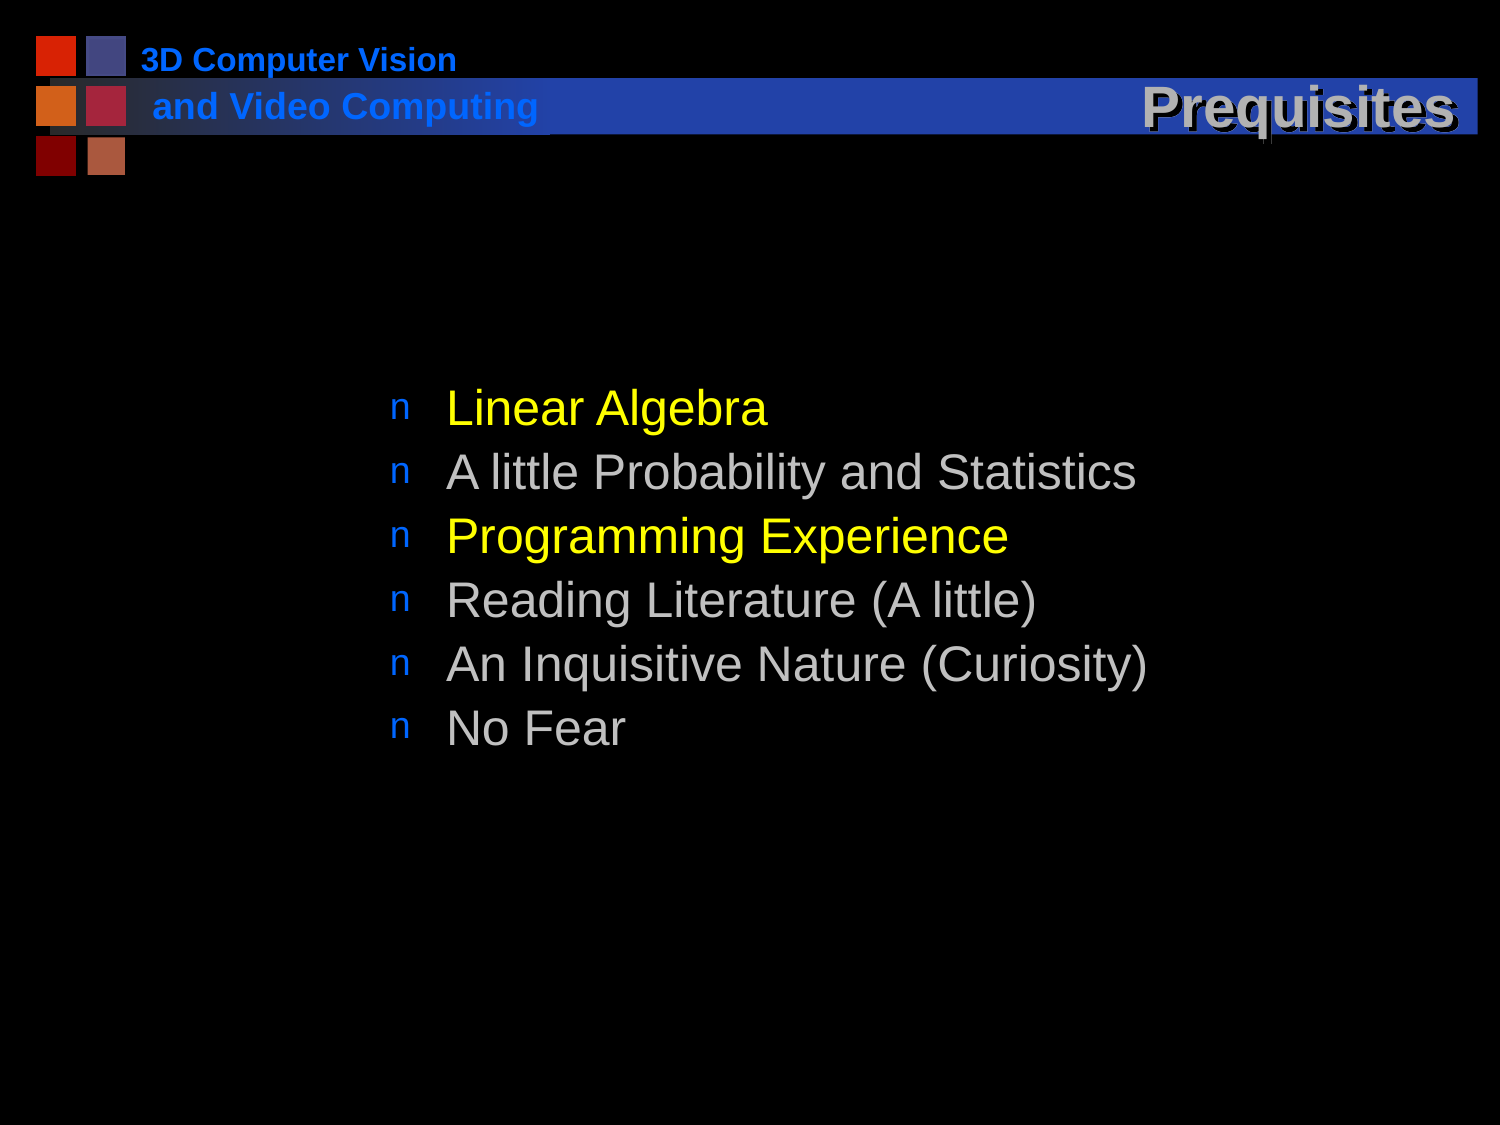

# Prequisites
Linear Algebra
A little Probability and Statistics
Programming Experience
Reading Literature (A little)
An Inquisitive Nature (Curiosity)
No Fear